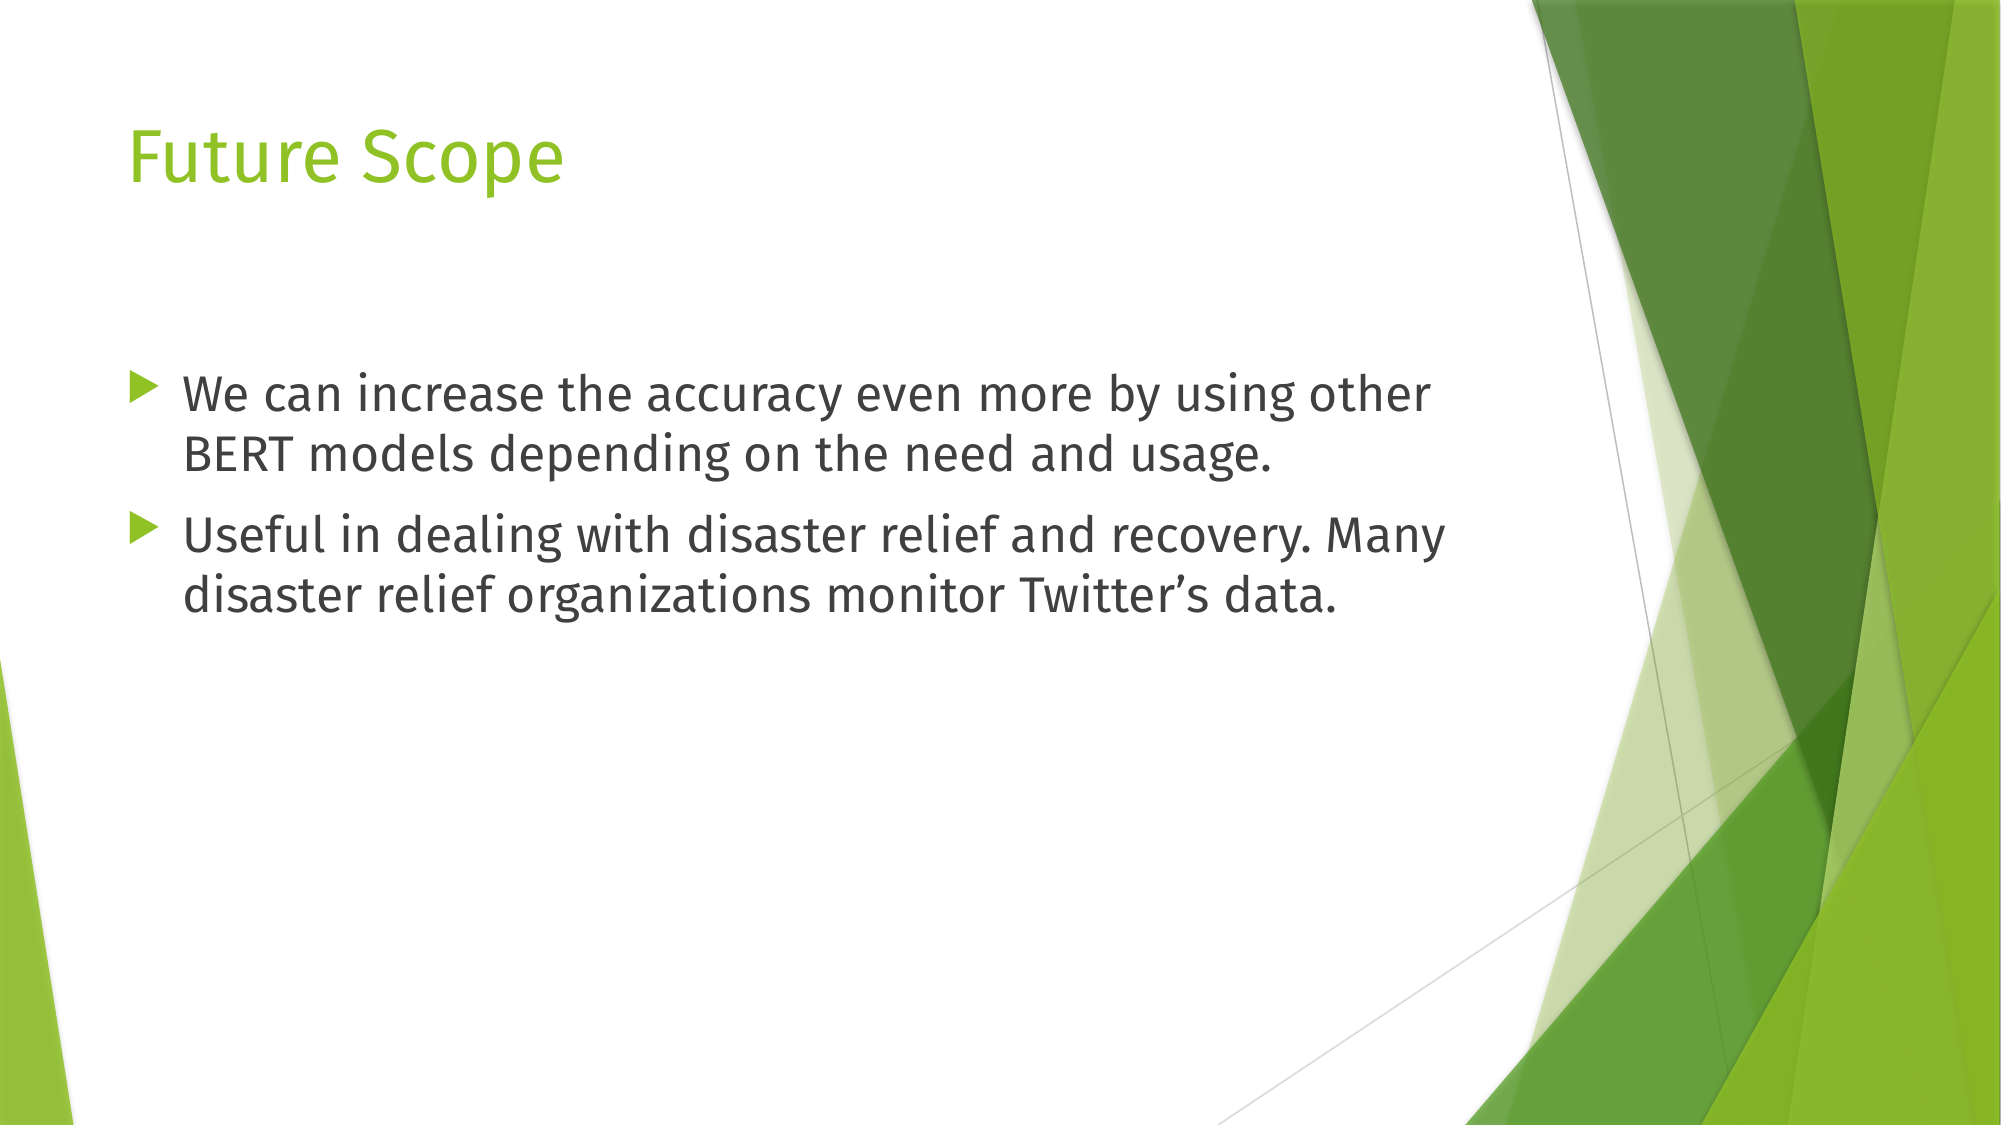

# Future Scope
We can increase the accuracy even more by using other BERT models depending on the need and usage.
Useful in dealing with disaster relief and recovery. Many disaster relief organizations monitor Twitter’s data.